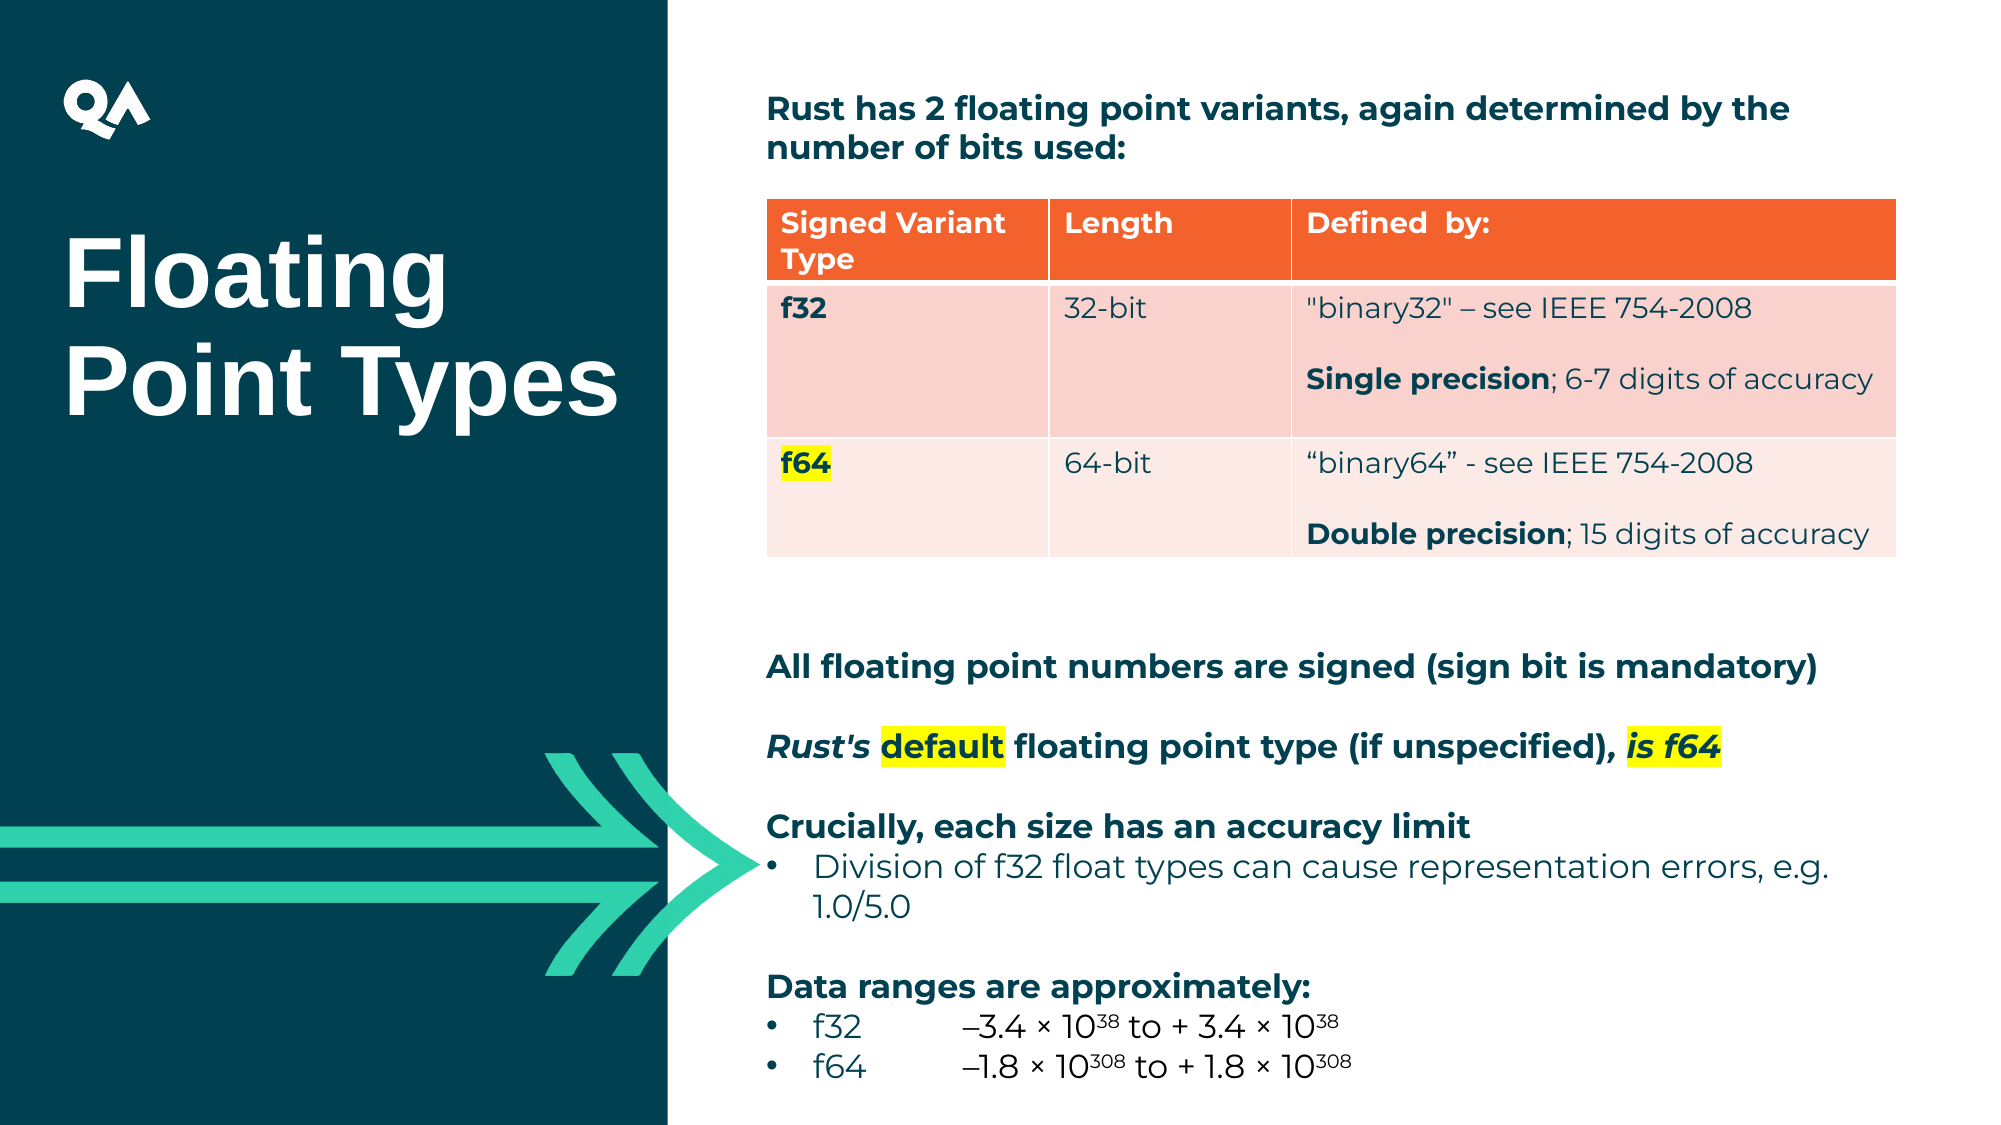

Rust has 2 floating point variants, again determined by the number of bits used:

All floating point numbers are signed (sign bit is mandatory)

Rust's default floating point type (if unspecified), is f64

Crucially, each size has an accuracy limit
Division of f32 float types can cause representation errors, e.g. 1.0/5.0

Data ranges are approximately:
f32  	–3.4 × 1038 to + 3.4 × 1038
f64	–1.8 × 10308 to + 1.8 × 10308

| Signed Variant Type | Length | Defined by: |
| --- | --- | --- |
| f32 | 32-bit | "binary32" – see IEEE 754-2008 Single precision; 6-7 digits of accuracy |
| f64 | 64-bit | “binary64” - see IEEE 754-2008 Double precision; 15 digits of accuracy |
Floating Point Types